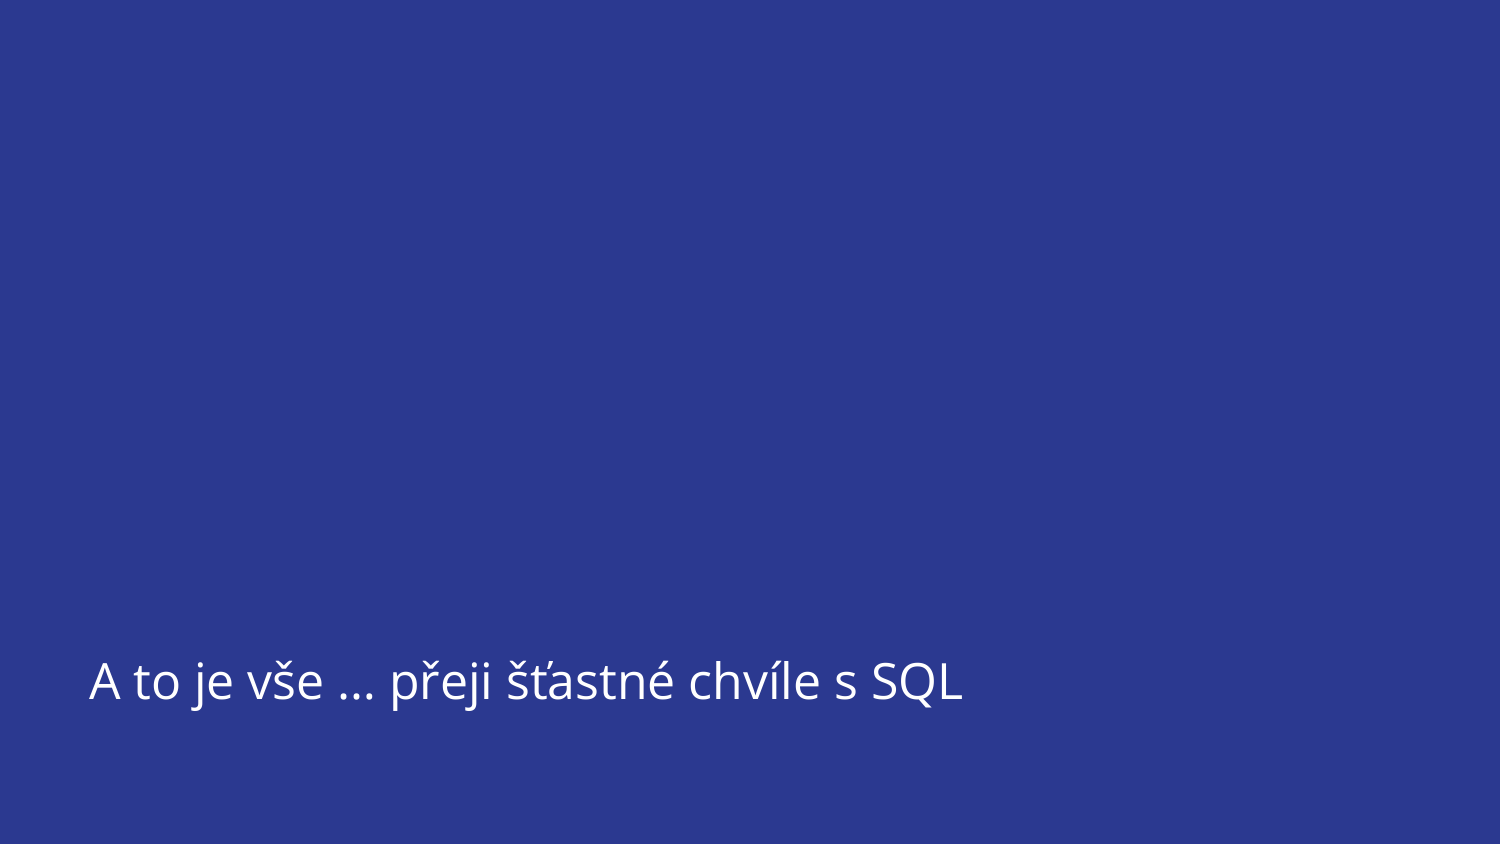

# A to je vše … přeji šťastné chvíle s SQL